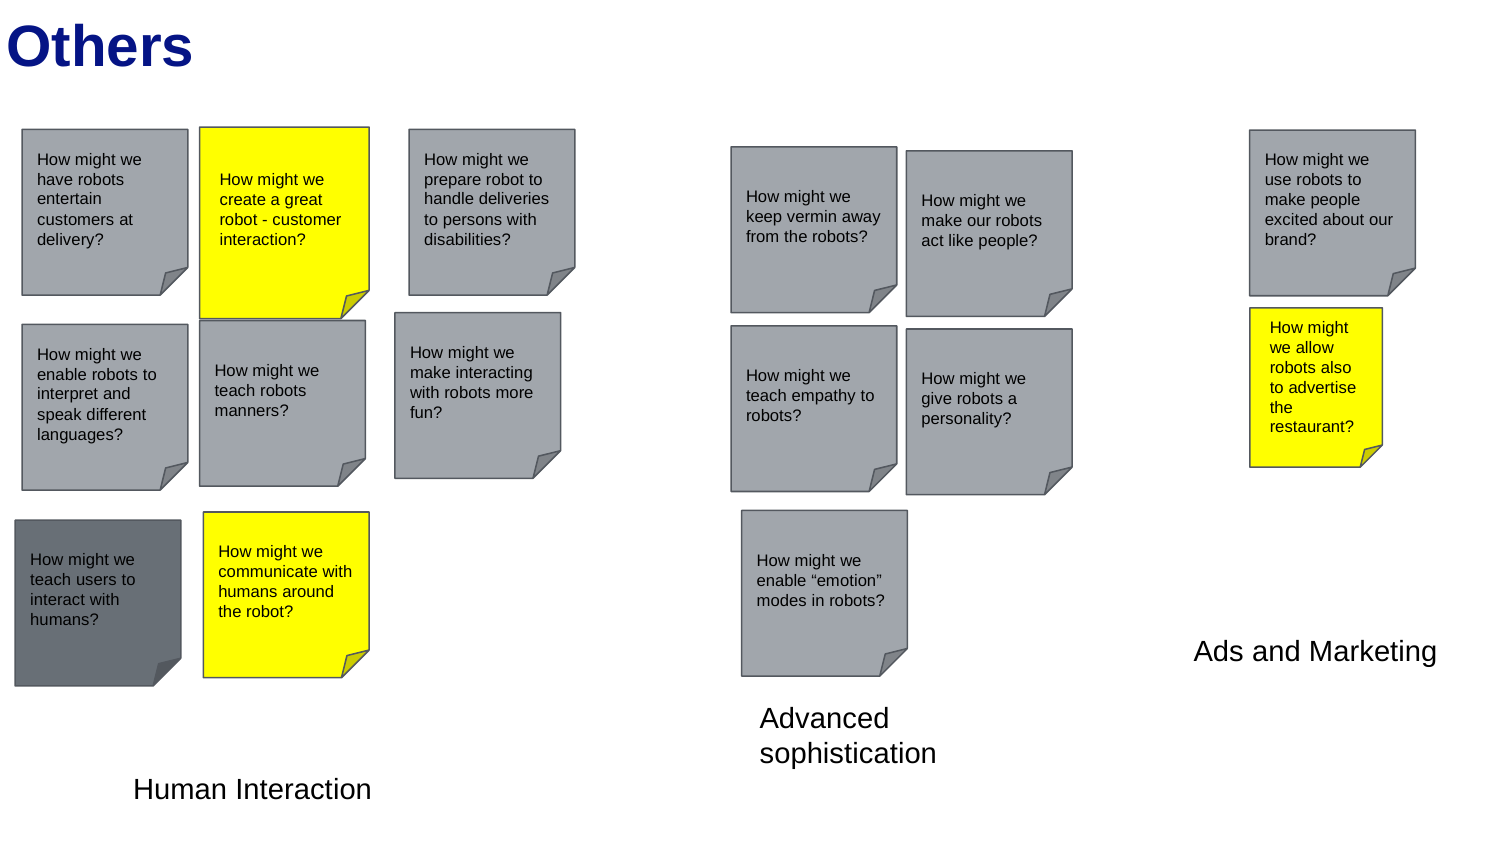

# Others
How might we create a great robot - customer interaction?
How might we have robots entertain customers at delivery?
How might we prepare robot to handle deliveries to persons with disabilities?
How might we use robots to make people excited about our brand?
How might we keep vermin away from the robots?
How might we make our robots act like people?
How might we allow robots also to advertise the restaurant?
How might we make interacting with robots more fun?
How might we teach robots manners?
How might we enable robots to interpret and speak different languages?
How might we teach empathy to robots?
How might we give robots a personality?
How might we enable “emotion” modes in robots?
How might we communicate with humans around the robot?
How might we teach users to interact with humans?
Ads and Marketing
Advanced sophistication
Human Interaction